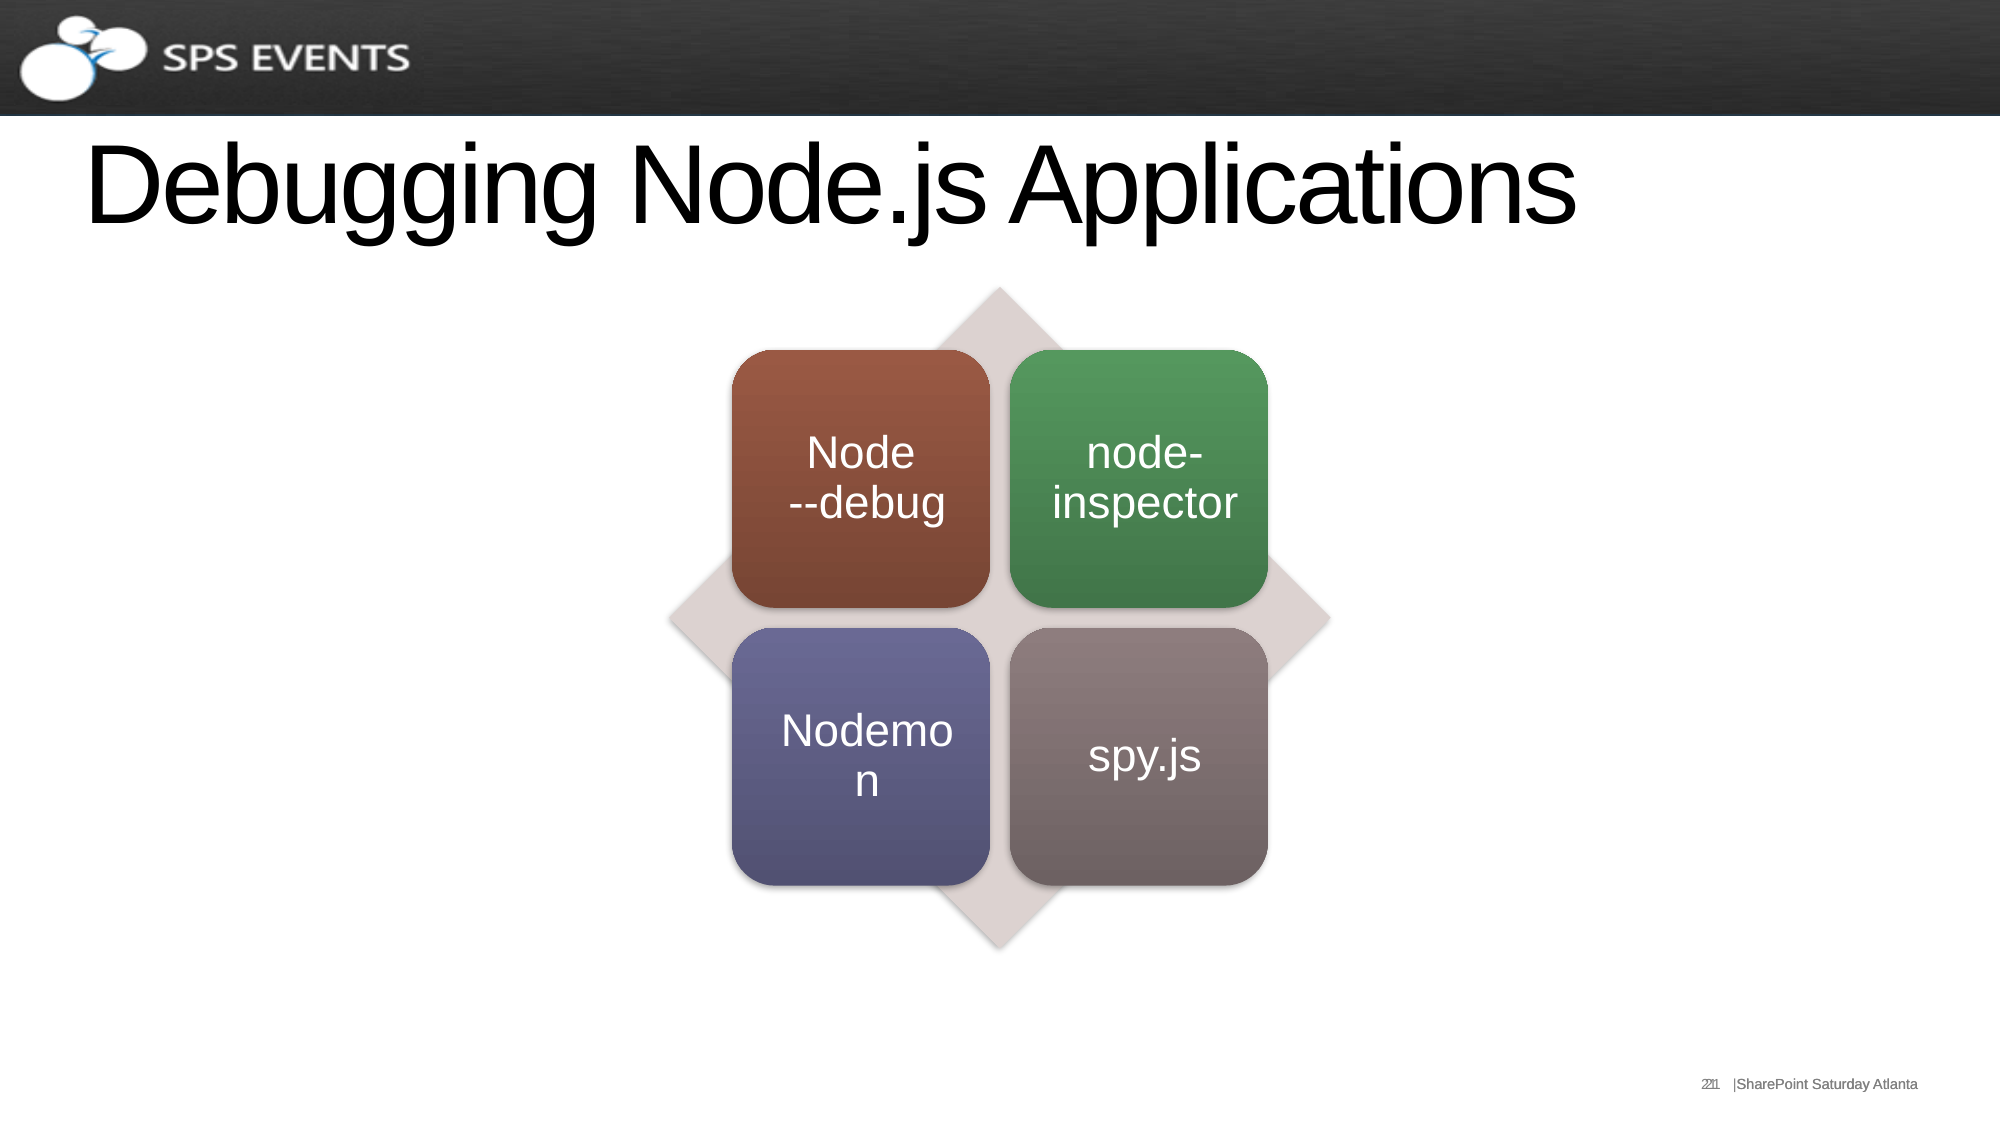

# Debugging Node.js Applications
Node
--debug
node-inspector
Nodemon
spy.js